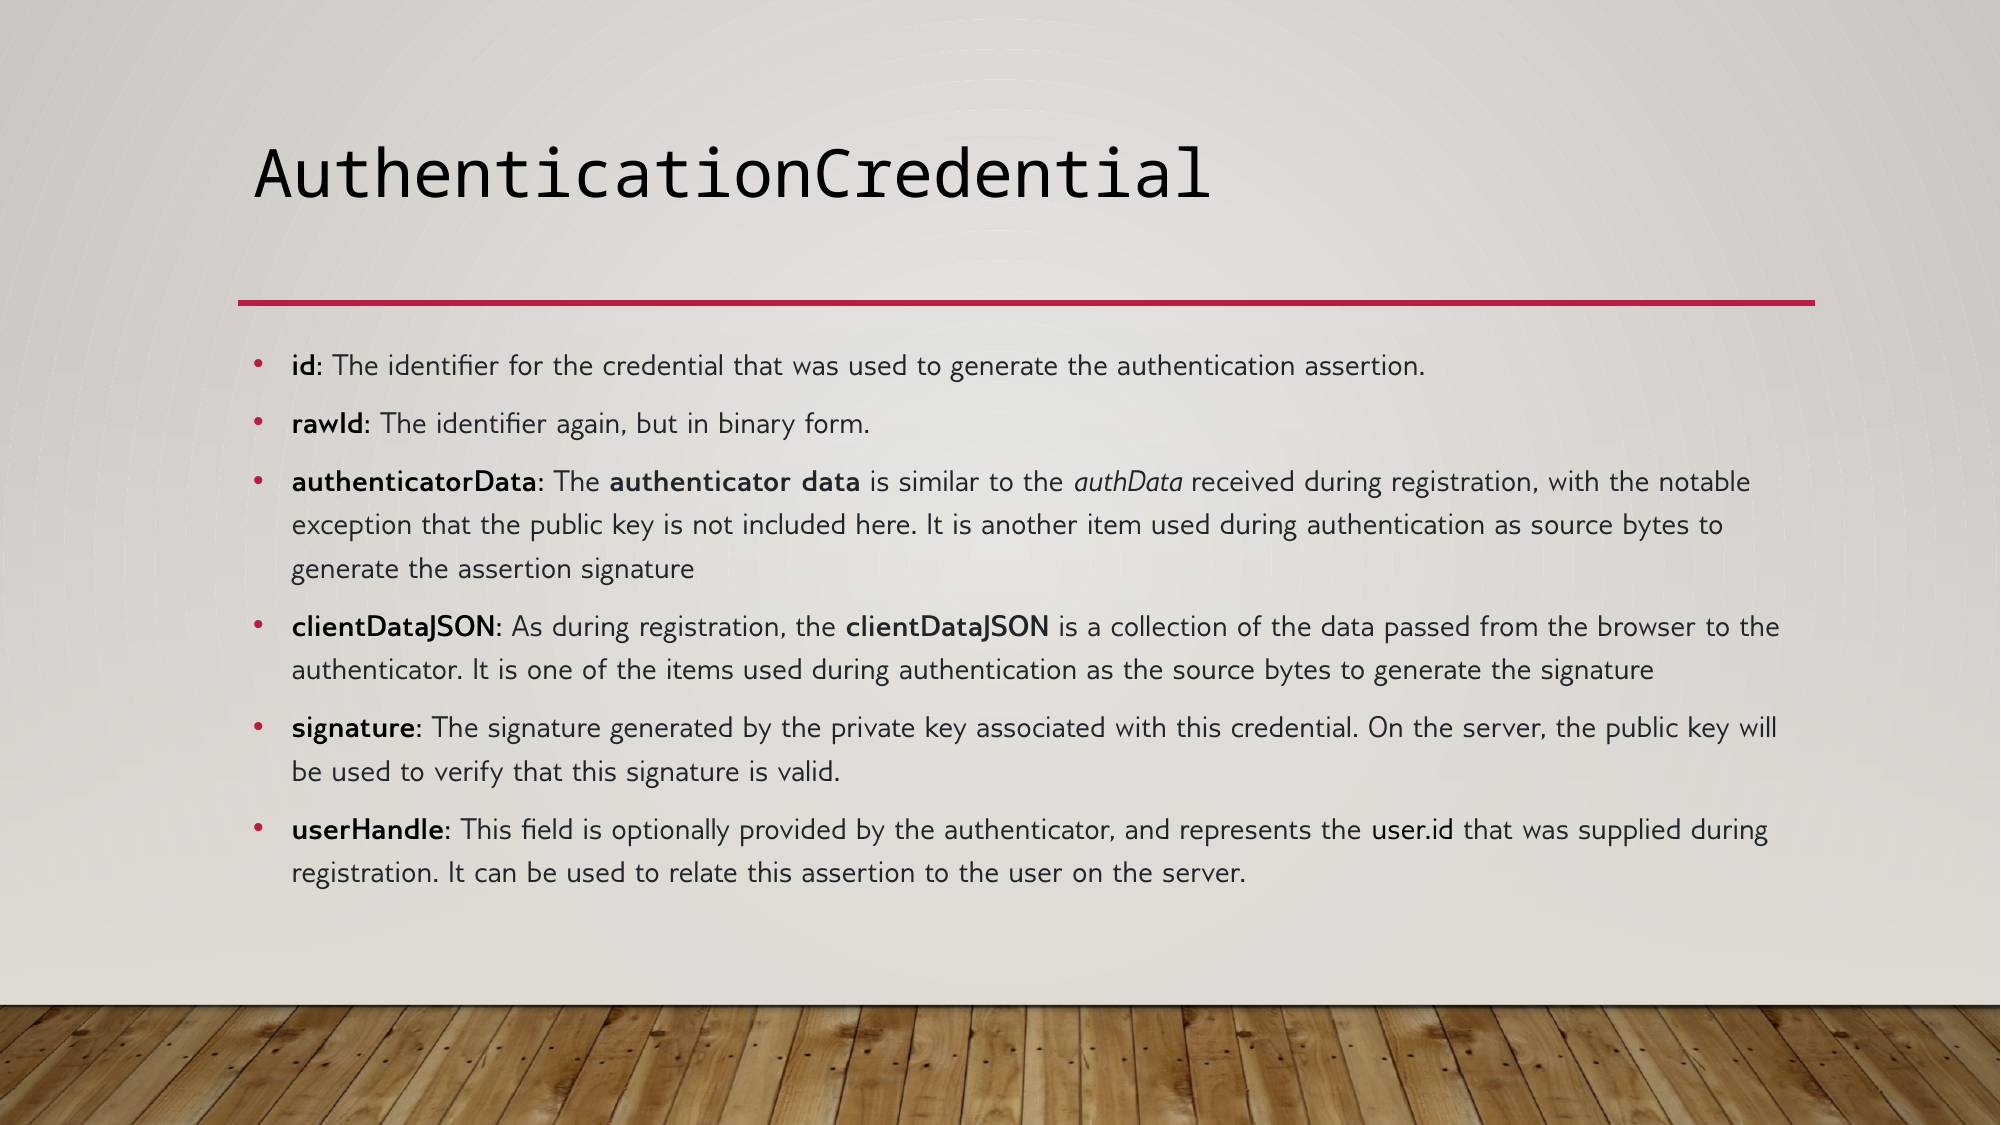

# AuthenticationCredential
id: The identifier for the credential that was used to generate the authentication assertion.
rawId: The identifier again, but in binary form.
authenticatorData: The authenticator data is similar to the authData received during registration, with the notable exception that the public key is not included here. It is another item used during authentication as source bytes to generate the assertion signature
clientDataJSON: As during registration, the clientDataJSON is a collection of the data passed from the browser to the authenticator. It is one of the items used during authentication as the source bytes to generate the signature
signature: The signature generated by the private key associated with this credential. On the server, the public key will be used to verify that this signature is valid.
userHandle: This field is optionally provided by the authenticator, and represents the user.id that was supplied during registration. It can be used to relate this assertion to the user on the server.